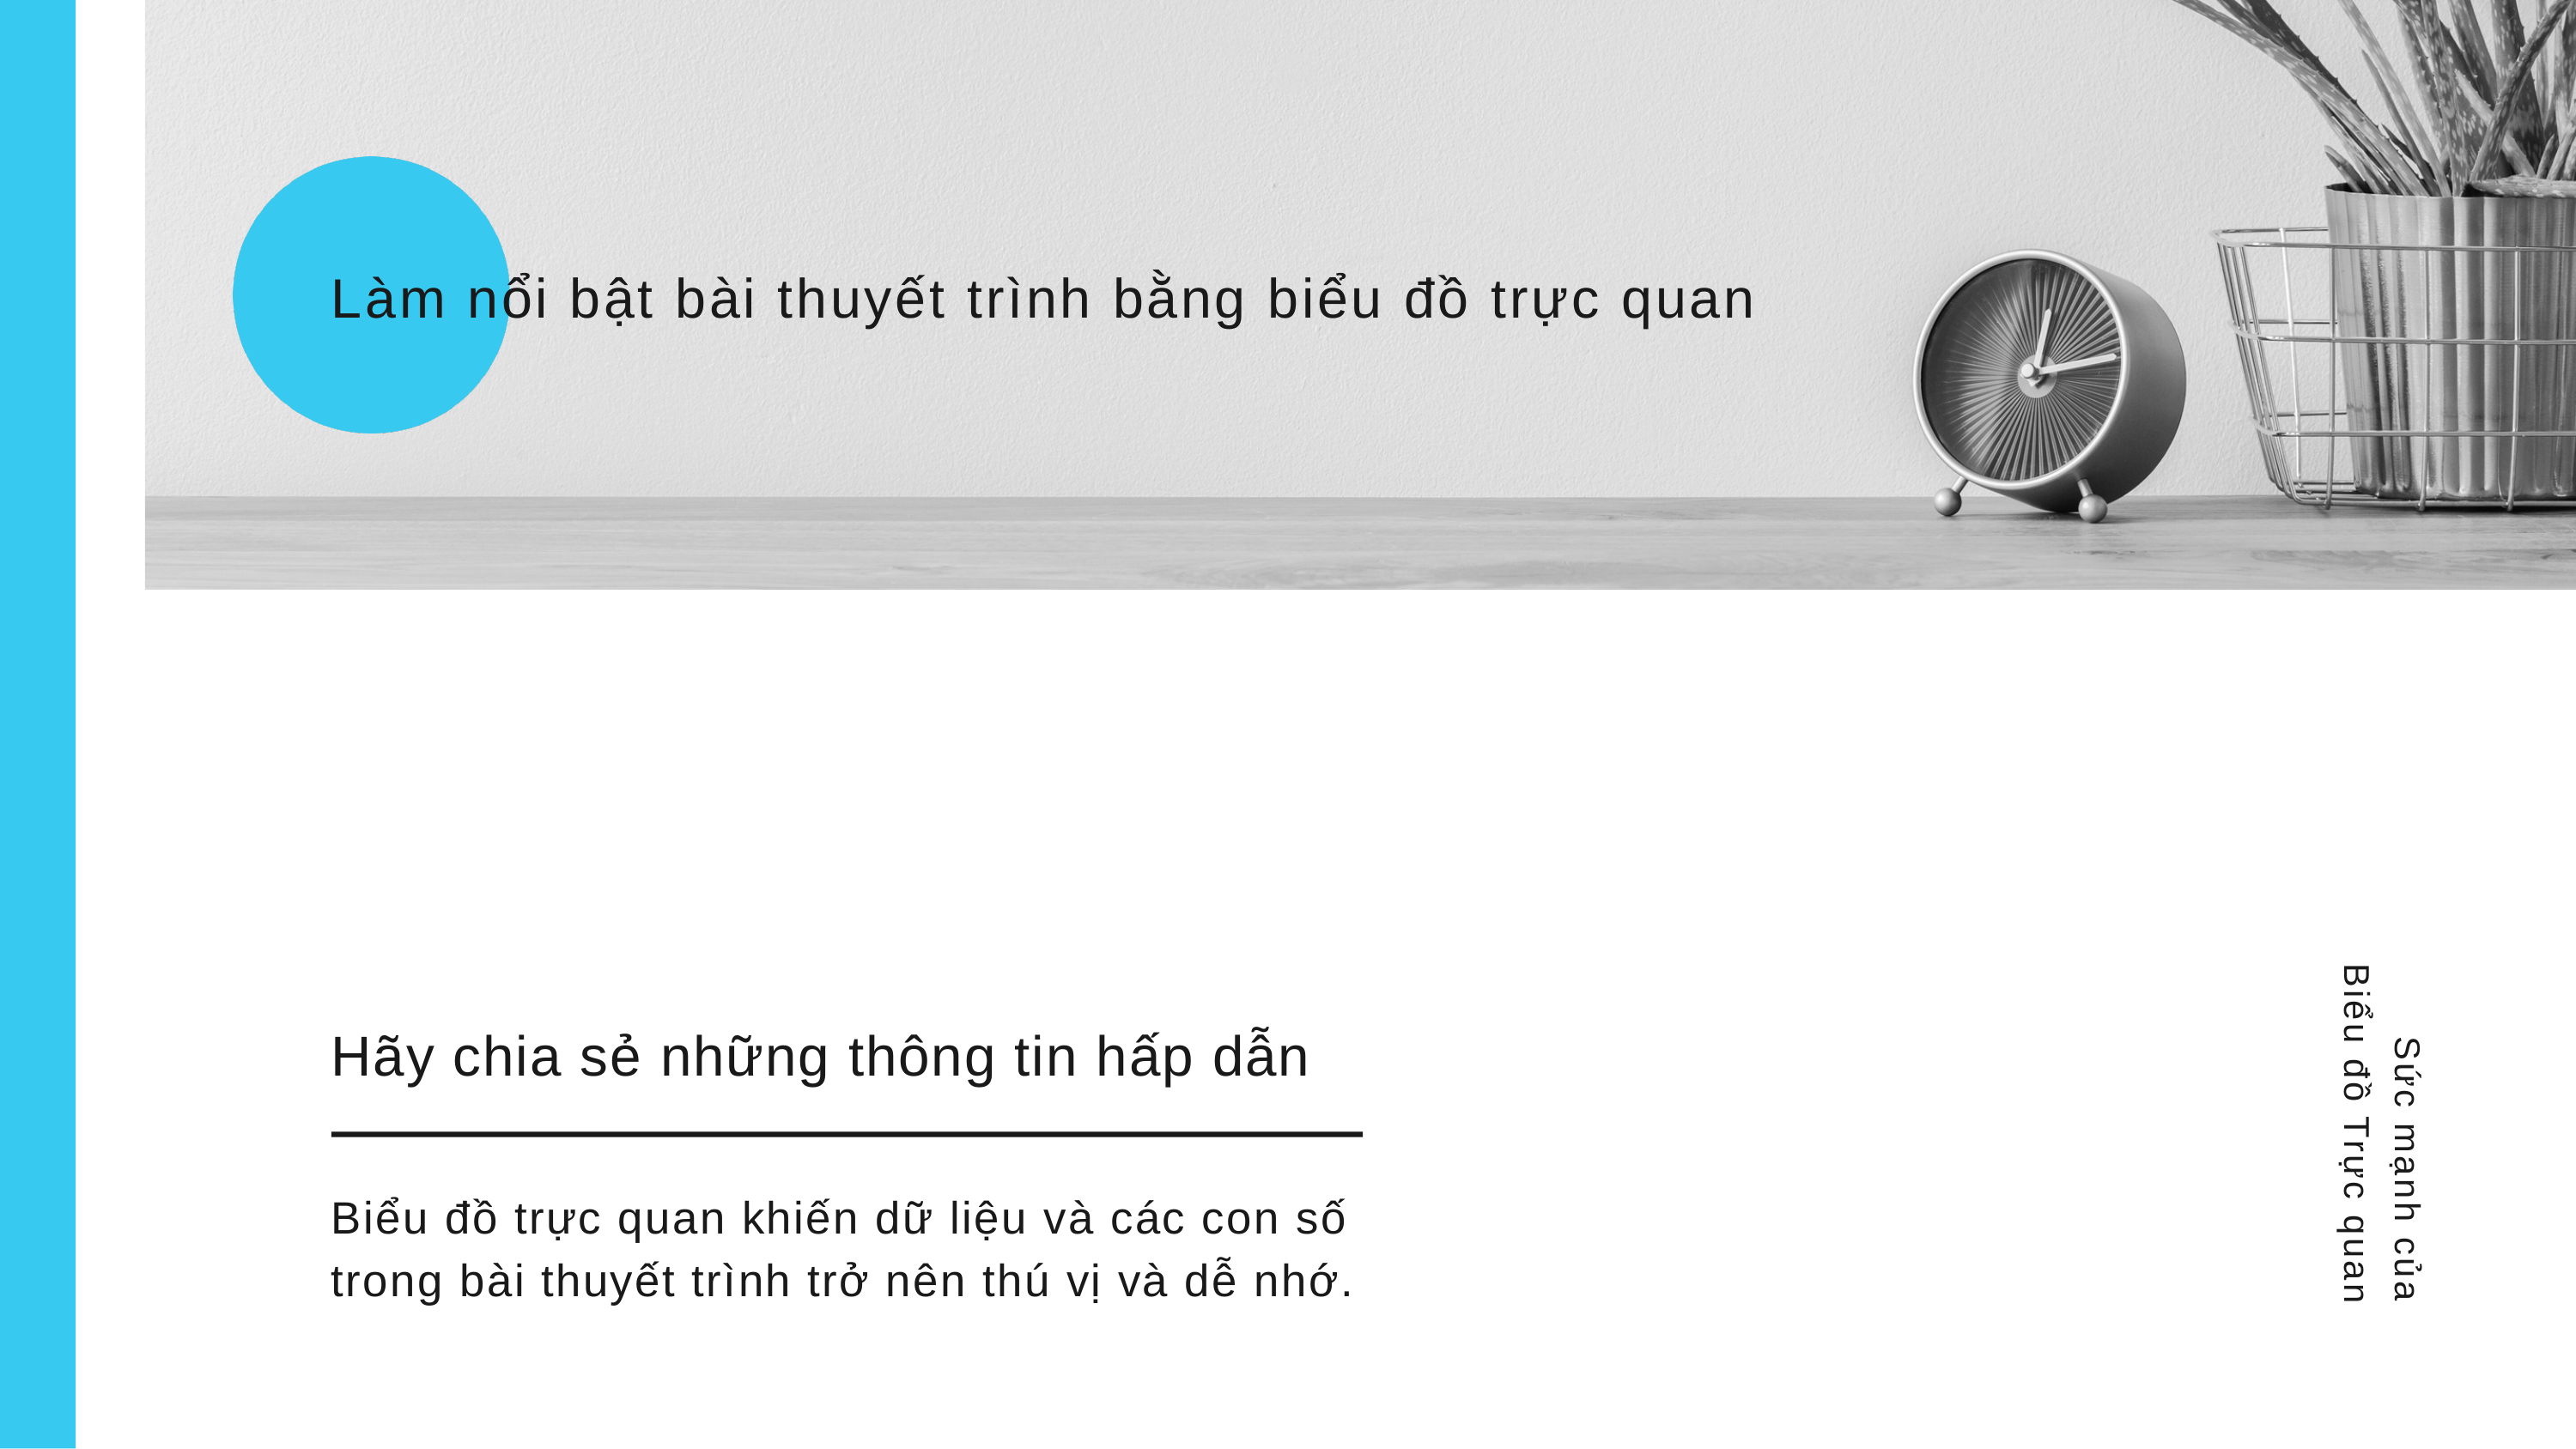

Làm nổi bật bài thuyết trình bằng biểu đồ trực quan
Hãy chia sẻ những thông tin hấp dẫn

Biểu đồ trực quan khiến dữ liệu và các con số trong bài thuyết trình trở nên thú vị và dễ nhớ.
Sức mạnh của Biểu đồ Trực quan